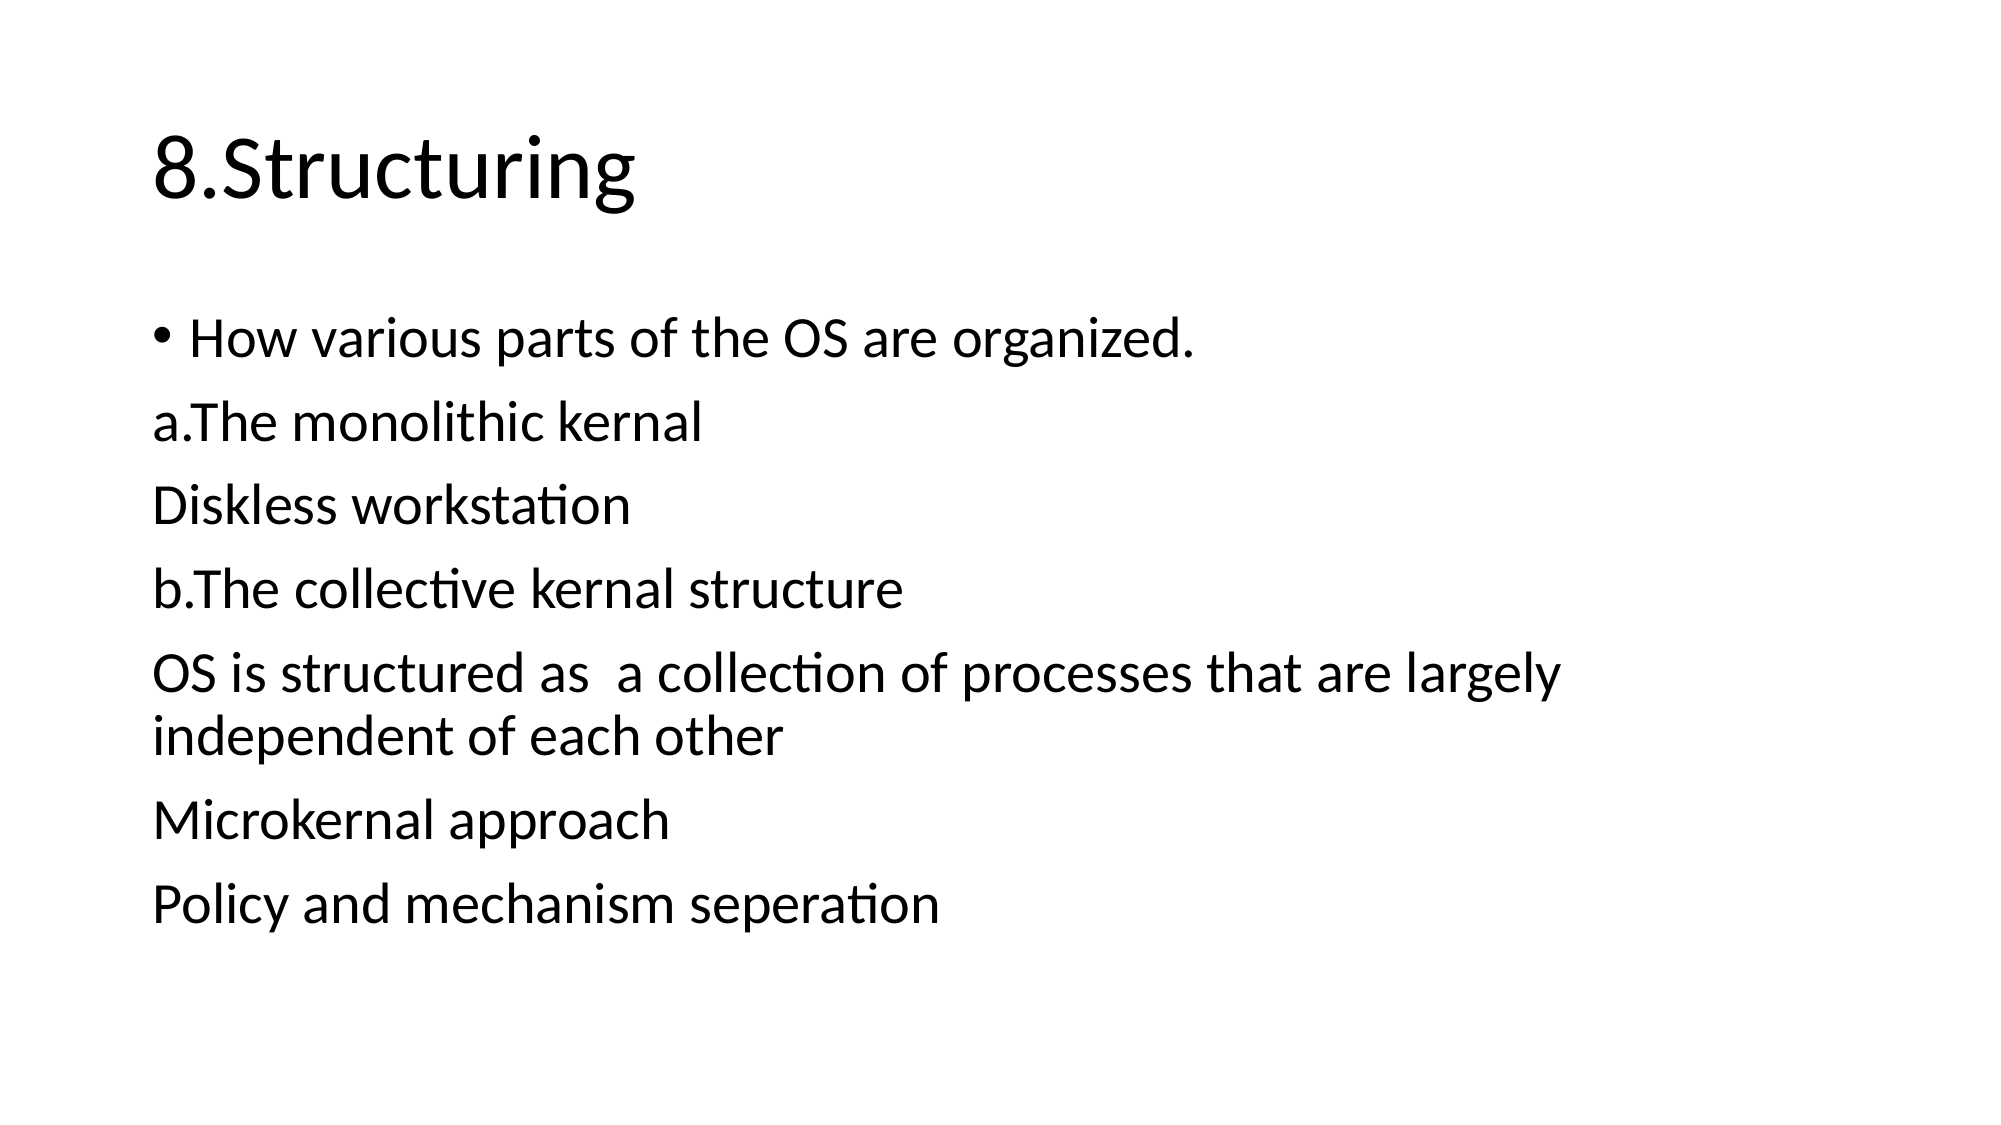

# 8.Structuring
How various parts of the OS are organized.
a.The monolithic kernal
Diskless workstation
b.The collective kernal structure
OS is structured as  a collection of processes that are largely independent of each other
Microkernal approach
Policy and mechanism seperation